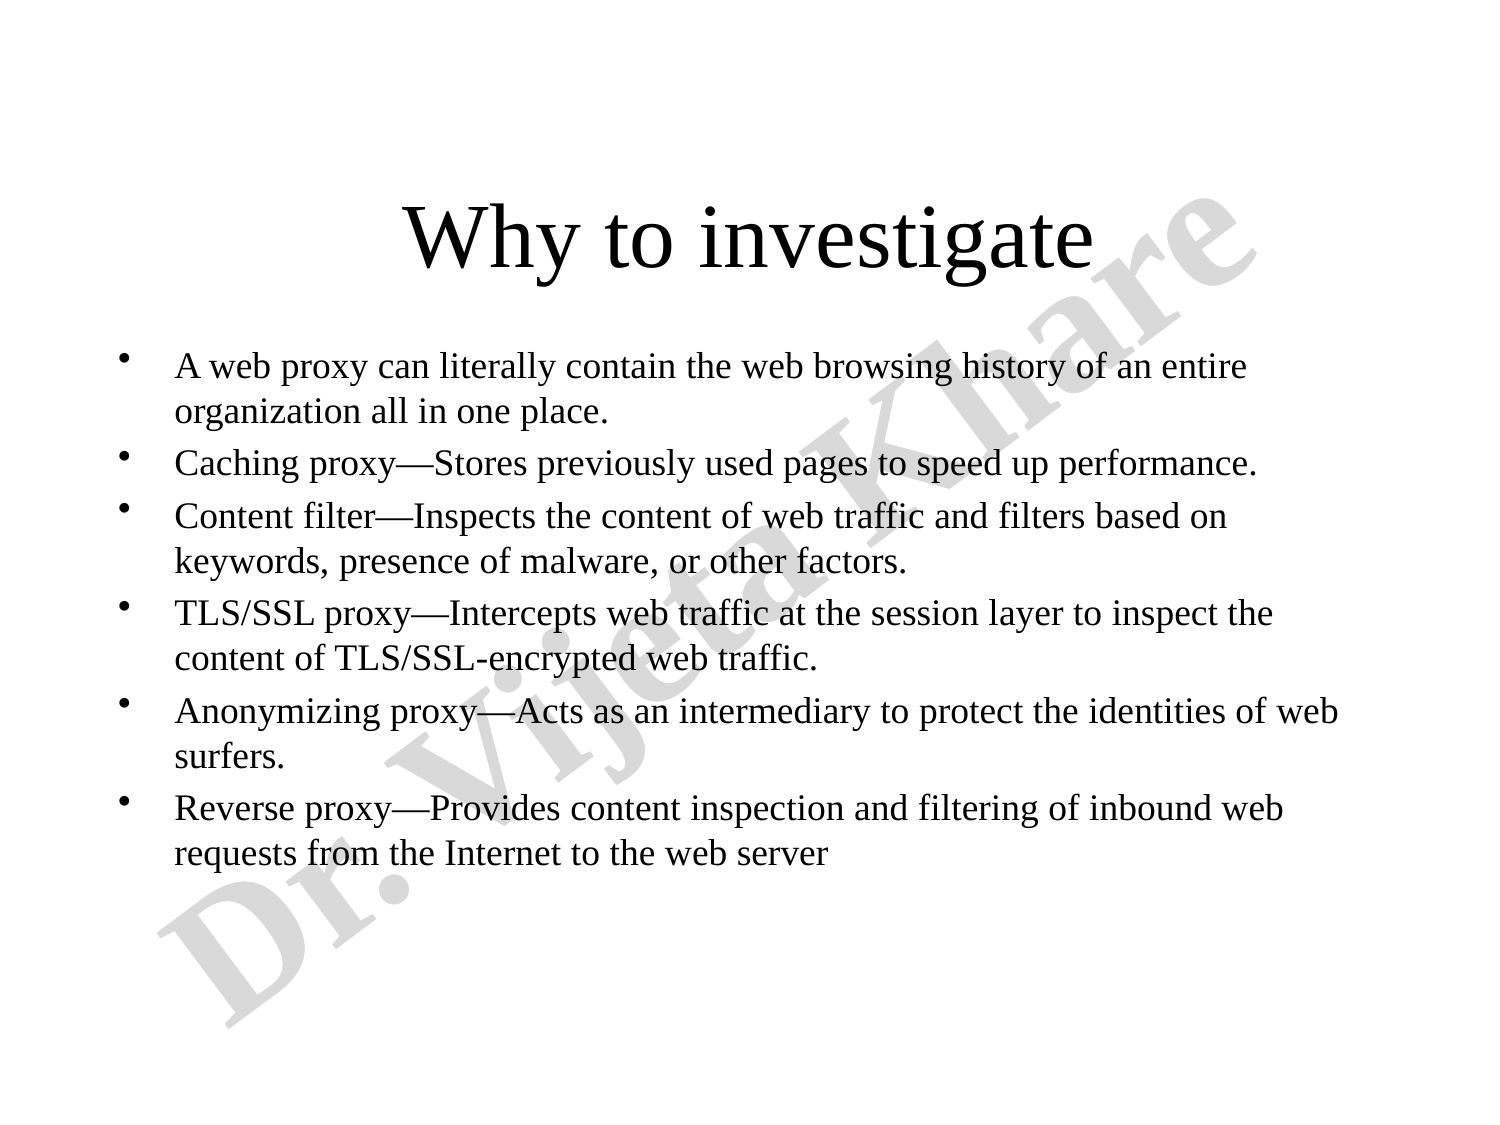

# Why to investigate
A web proxy can literally contain the web browsing history of an entire organization all in one place.
Caching proxy—Stores previously used pages to speed up performance.
Content filter—Inspects the content of web traffic and filters based on keywords, presence of malware, or other factors.
TLS/SSL proxy—Intercepts web traffic at the session layer to inspect the content of TLS/SSL-encrypted web traffic.
Anonymizing proxy—Acts as an intermediary to protect the identities of web surfers.
Reverse proxy—Provides content inspection and filtering of inbound web requests from the Internet to the web server